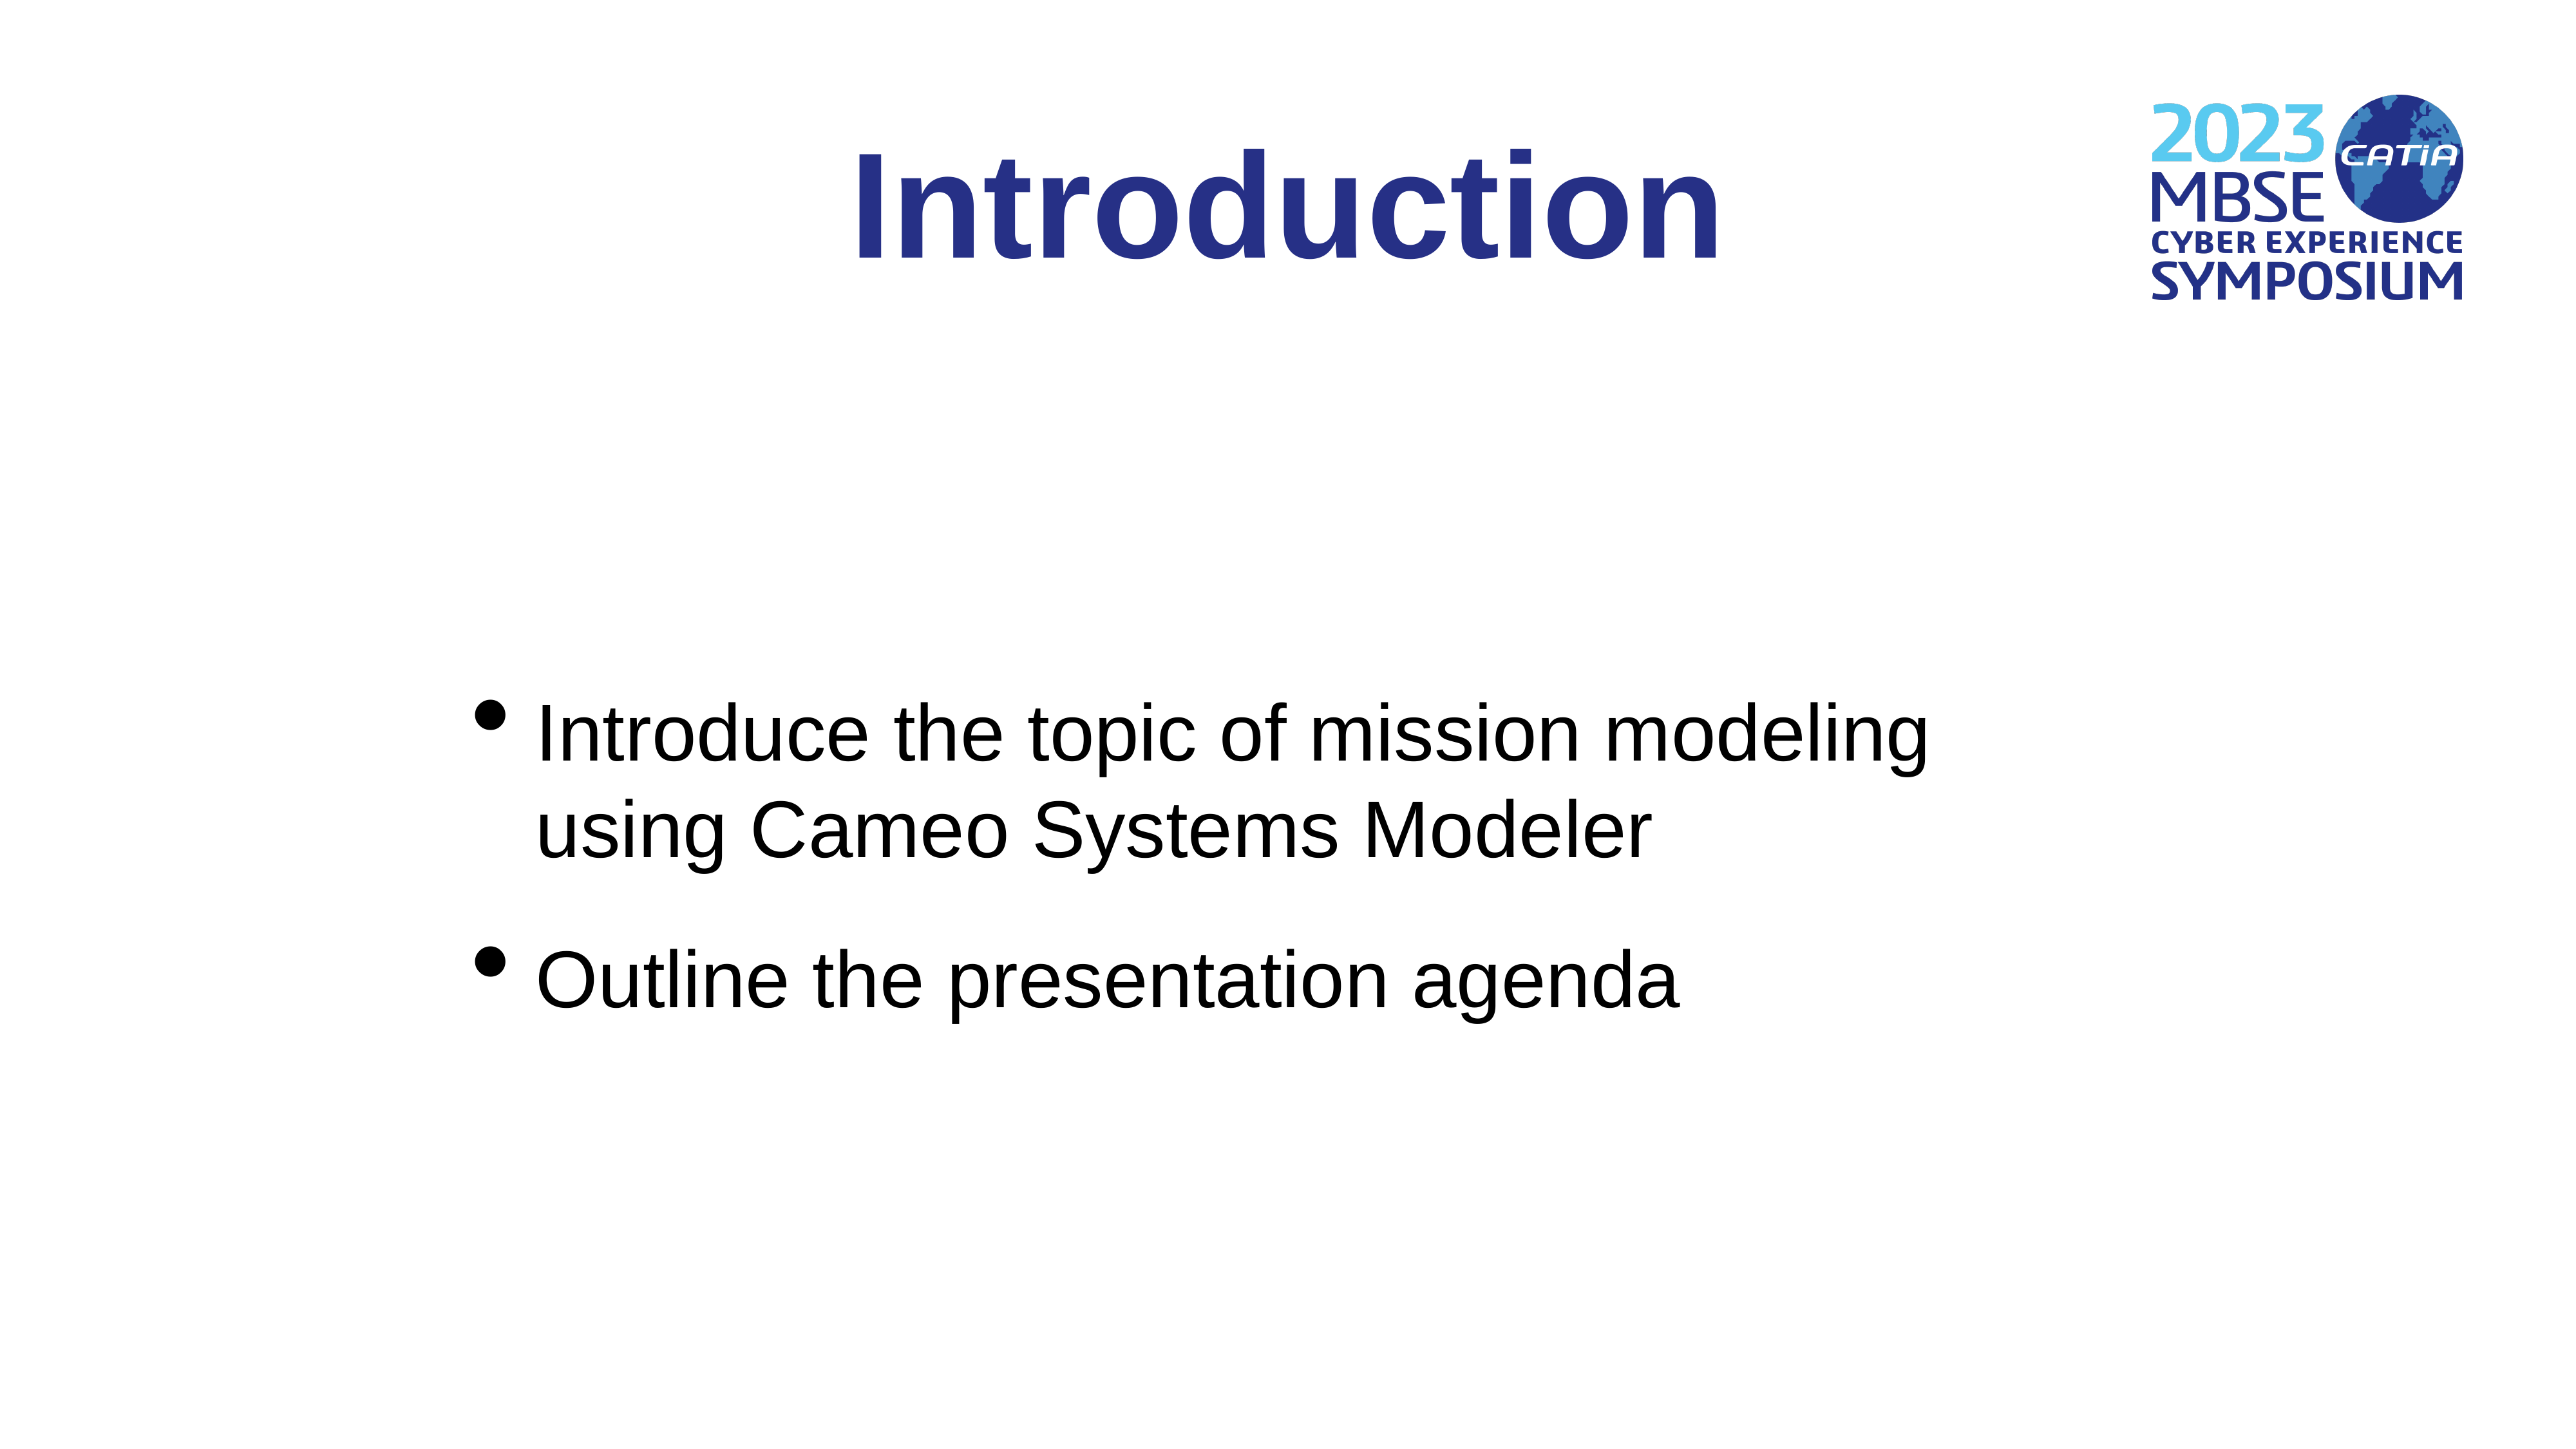

# Introduction
Introduce the topic of mission modeling using Cameo Systems Modeler
Outline the presentation agenda